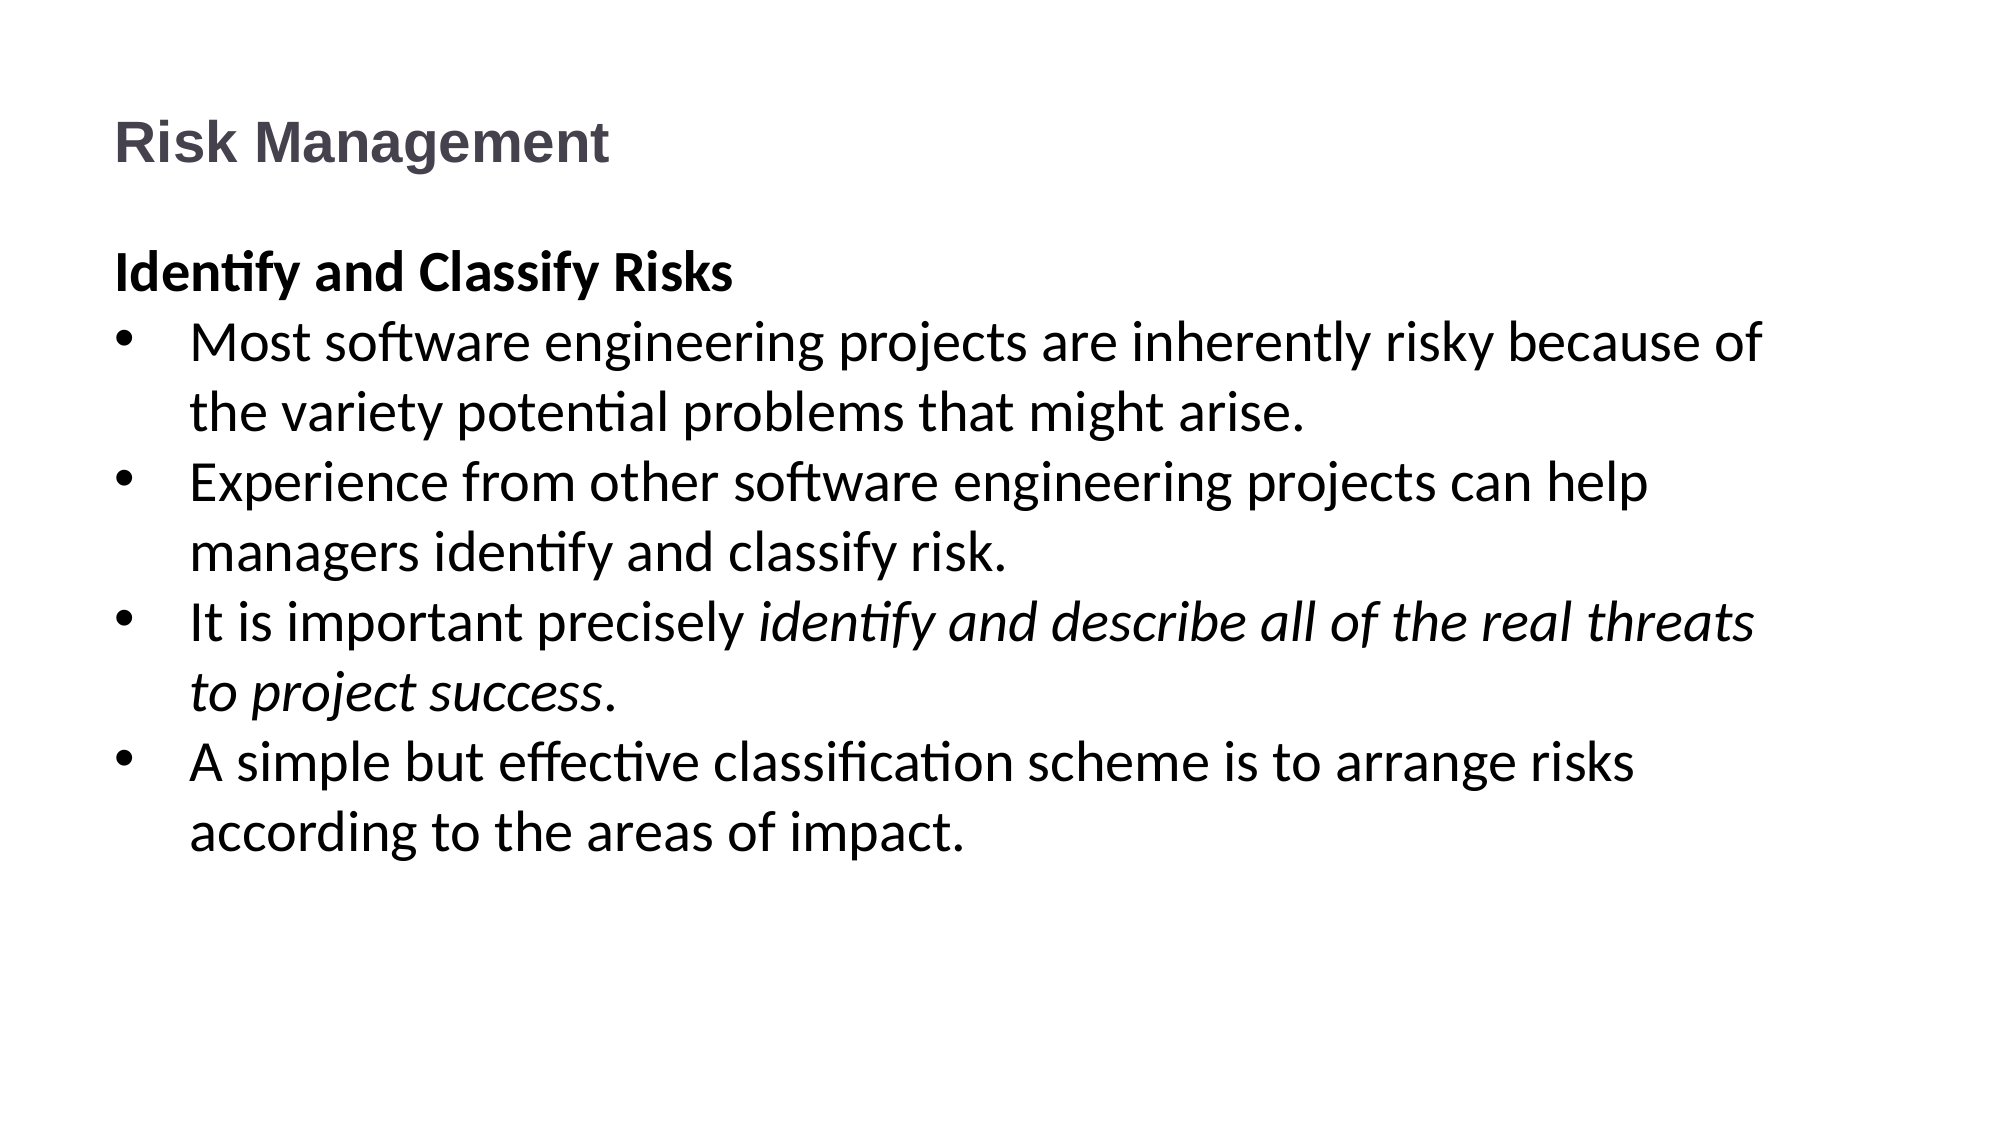

# Risk Management
Identify and Classify Risks
Most software engineering projects are inherently risky because of the variety potential problems that might arise.
Experience from other software engineering projects can help managers identify and classify risk.
It is important precisely identify and describe all of the real threats to project success.
A simple but effective classification scheme is to arrange risks according to the areas of impact.